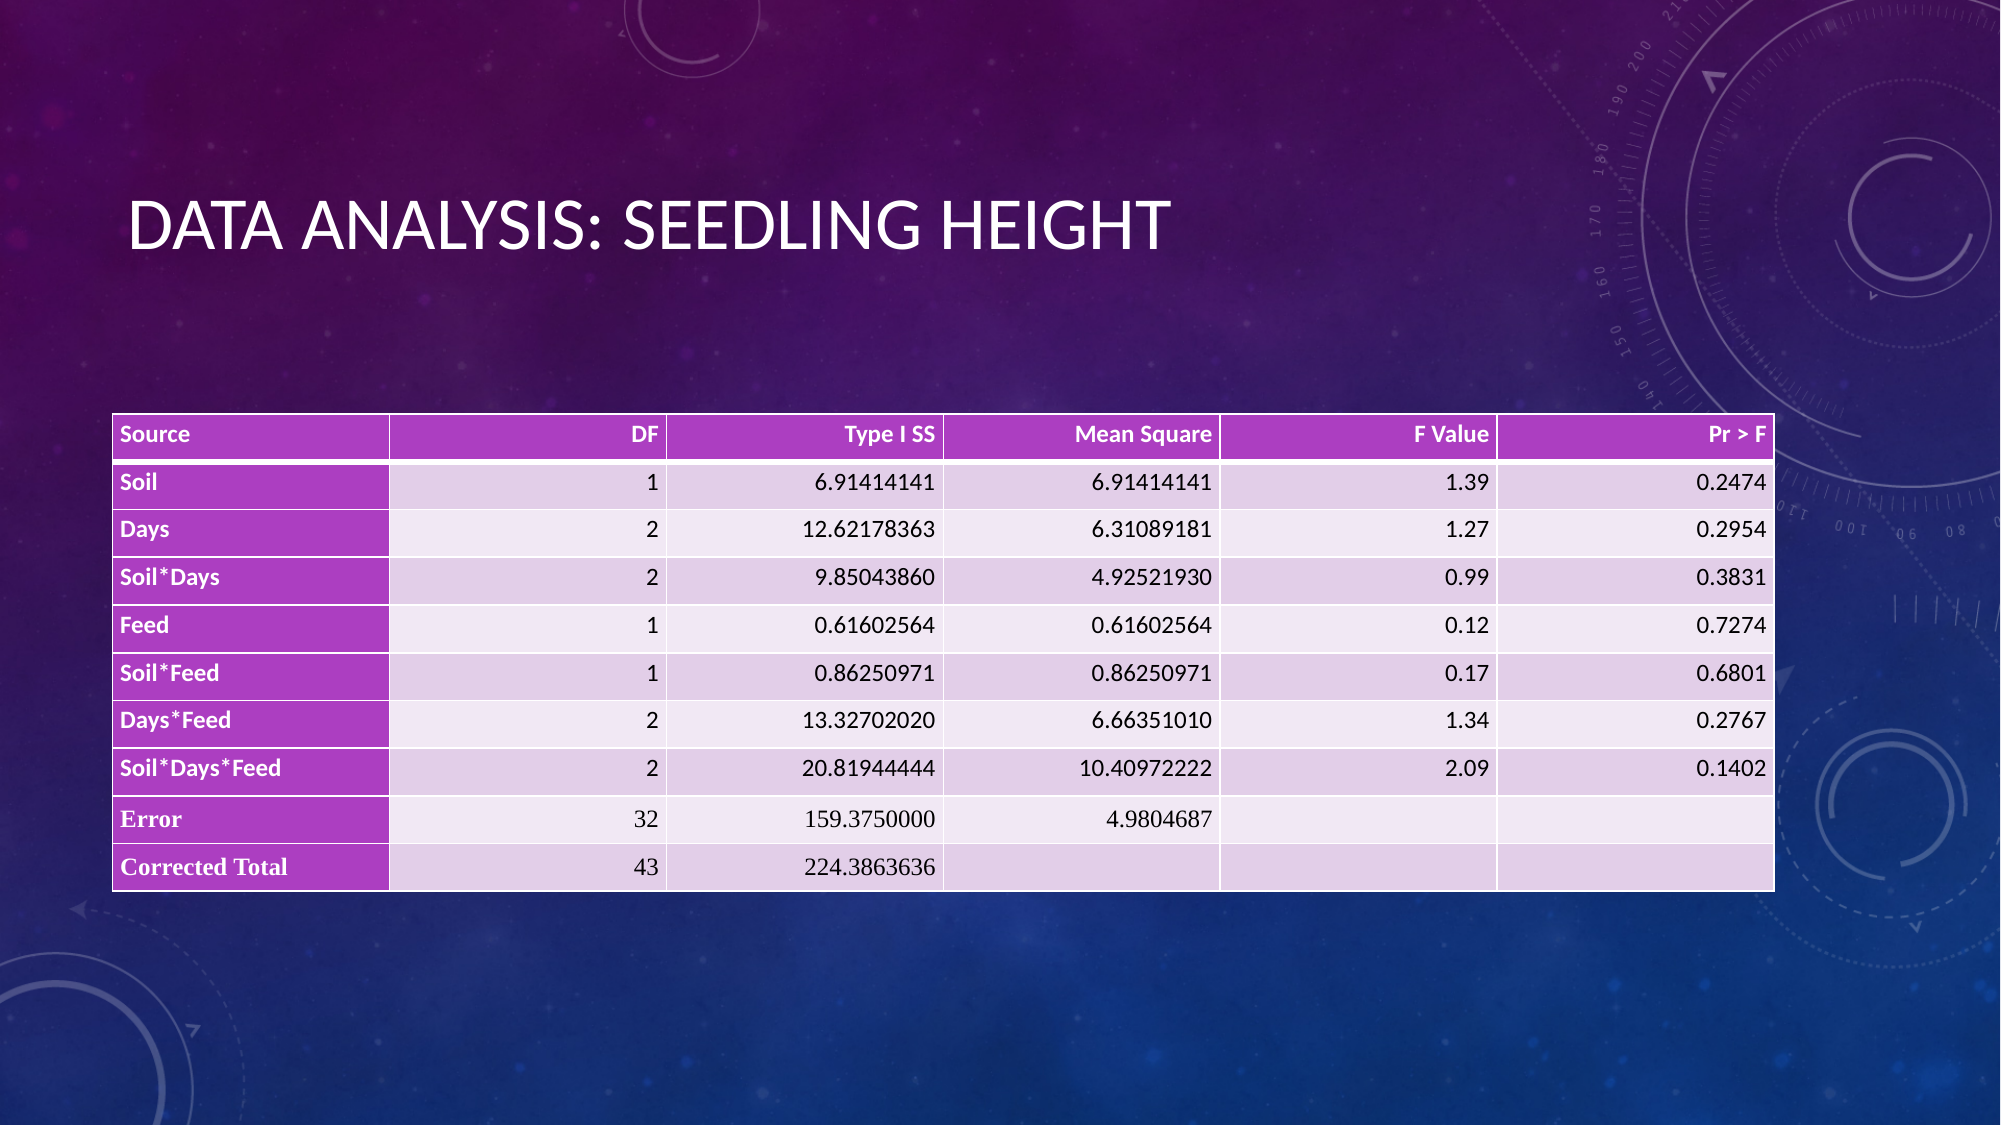

# Data analysis: seedling height
| Source | DF | Type I SS | Mean Square | F Value | Pr > F |
| --- | --- | --- | --- | --- | --- |
| Soil | 1 | 6.91414141 | 6.91414141 | 1.39 | 0.2474 |
| Days | 2 | 12.62178363 | 6.31089181 | 1.27 | 0.2954 |
| Soil\*Days | 2 | 9.85043860 | 4.92521930 | 0.99 | 0.3831 |
| Feed | 1 | 0.61602564 | 0.61602564 | 0.12 | 0.7274 |
| Soil\*Feed | 1 | 0.86250971 | 0.86250971 | 0.17 | 0.6801 |
| Days\*Feed | 2 | 13.32702020 | 6.66351010 | 1.34 | 0.2767 |
| Soil\*Days\*Feed | 2 | 20.81944444 | 10.40972222 | 2.09 | 0.1402 |
| Error | 32 | 159.3750000 | 4.9804687 |  |  |
| Corrected Total | 43 | 224.3863636 |  |  |  |